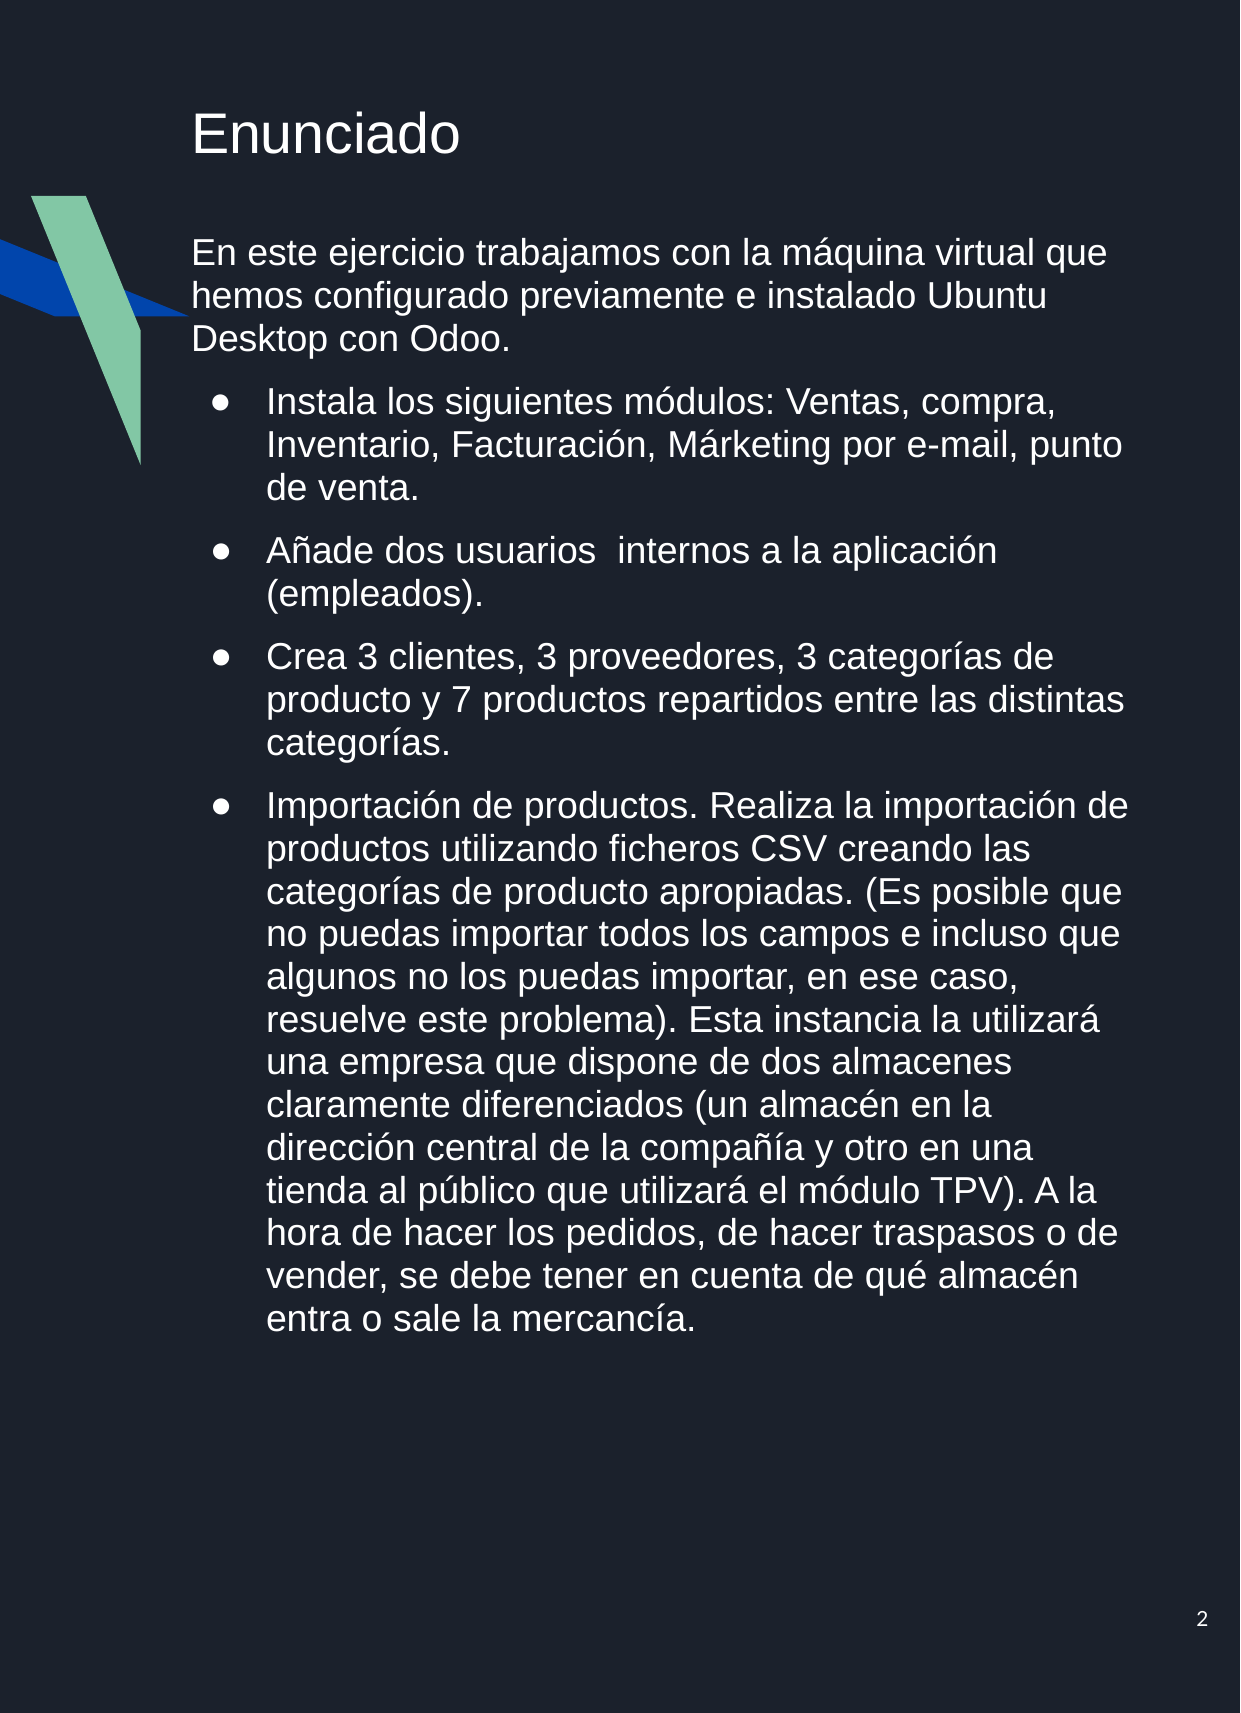

# Enunciado
En este ejercicio trabajamos con la máquina virtual que hemos configurado previamente e instalado Ubuntu Desktop con Odoo.
Instala los siguientes módulos: Ventas, compra, Inventario, Facturación, Márketing por e-mail, punto de venta.
Añade dos usuarios  internos a la aplicación (empleados).
Crea 3 clientes, 3 proveedores, 3 categorías de producto y 7 productos repartidos entre las distintas categorías.
Importación de productos. Realiza la importación de productos utilizando ficheros CSV creando las categorías de producto apropiadas. (Es posible que no puedas importar todos los campos e incluso que algunos no los puedas importar, en ese caso, resuelve este problema). Esta instancia la utilizará una empresa que dispone de dos almacenes claramente diferenciados (un almacén en la dirección central de la compañía y otro en una tienda al público que utilizará el módulo TPV). A la hora de hacer los pedidos, de hacer traspasos o de vender, se debe tener en cuenta de qué almacén entra o sale la mercancía.
2